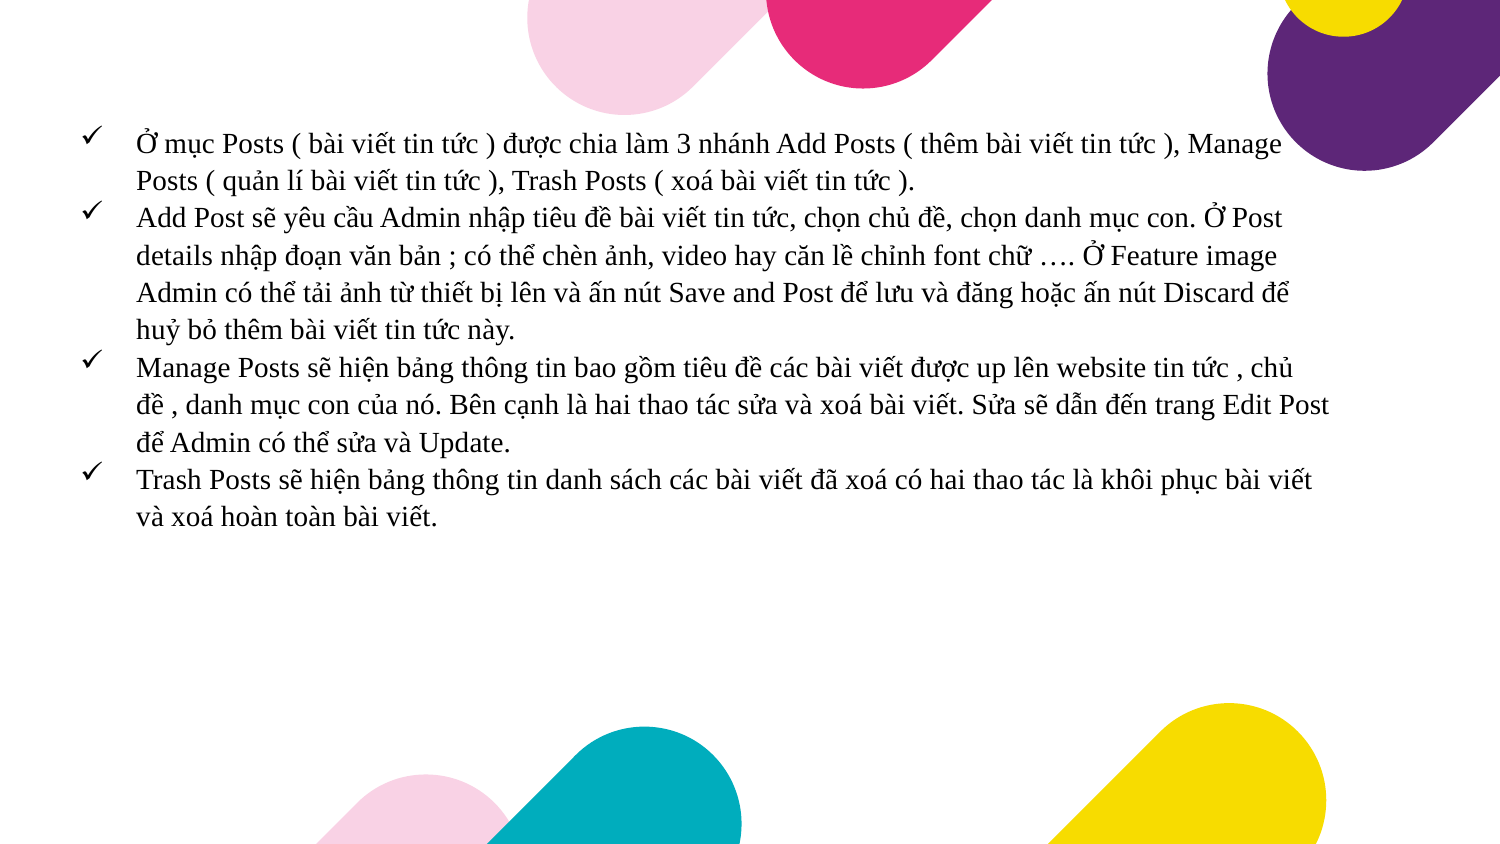

Ở mục Posts ( bài viết tin tức ) được chia làm 3 nhánh Add Posts ( thêm bài viết tin tức ), Manage Posts ( quản lí bài viết tin tức ), Trash Posts ( xoá bài viết tin tức ).
Add Post sẽ yêu cầu Admin nhập tiêu đề bài viết tin tức, chọn chủ đề, chọn danh mục con. Ở Post details nhập đoạn văn bản ; có thể chèn ảnh, video hay căn lề chỉnh font chữ …. Ở Feature image Admin có thể tải ảnh từ thiết bị lên và ấn nút Save and Post để lưu và đăng hoặc ấn nút Discard để huỷ bỏ thêm bài viết tin tức này.
Manage Posts sẽ hiện bảng thông tin bao gồm tiêu đề các bài viết được up lên website tin tức , chủ đề , danh mục con của nó. Bên cạnh là hai thao tác sửa và xoá bài viết. Sửa sẽ dẫn đến trang Edit Post để Admin có thể sửa và Update.
Trash Posts sẽ hiện bảng thông tin danh sách các bài viết đã xoá có hai thao tác là khôi phục bài viết và xoá hoàn toàn bài viết.